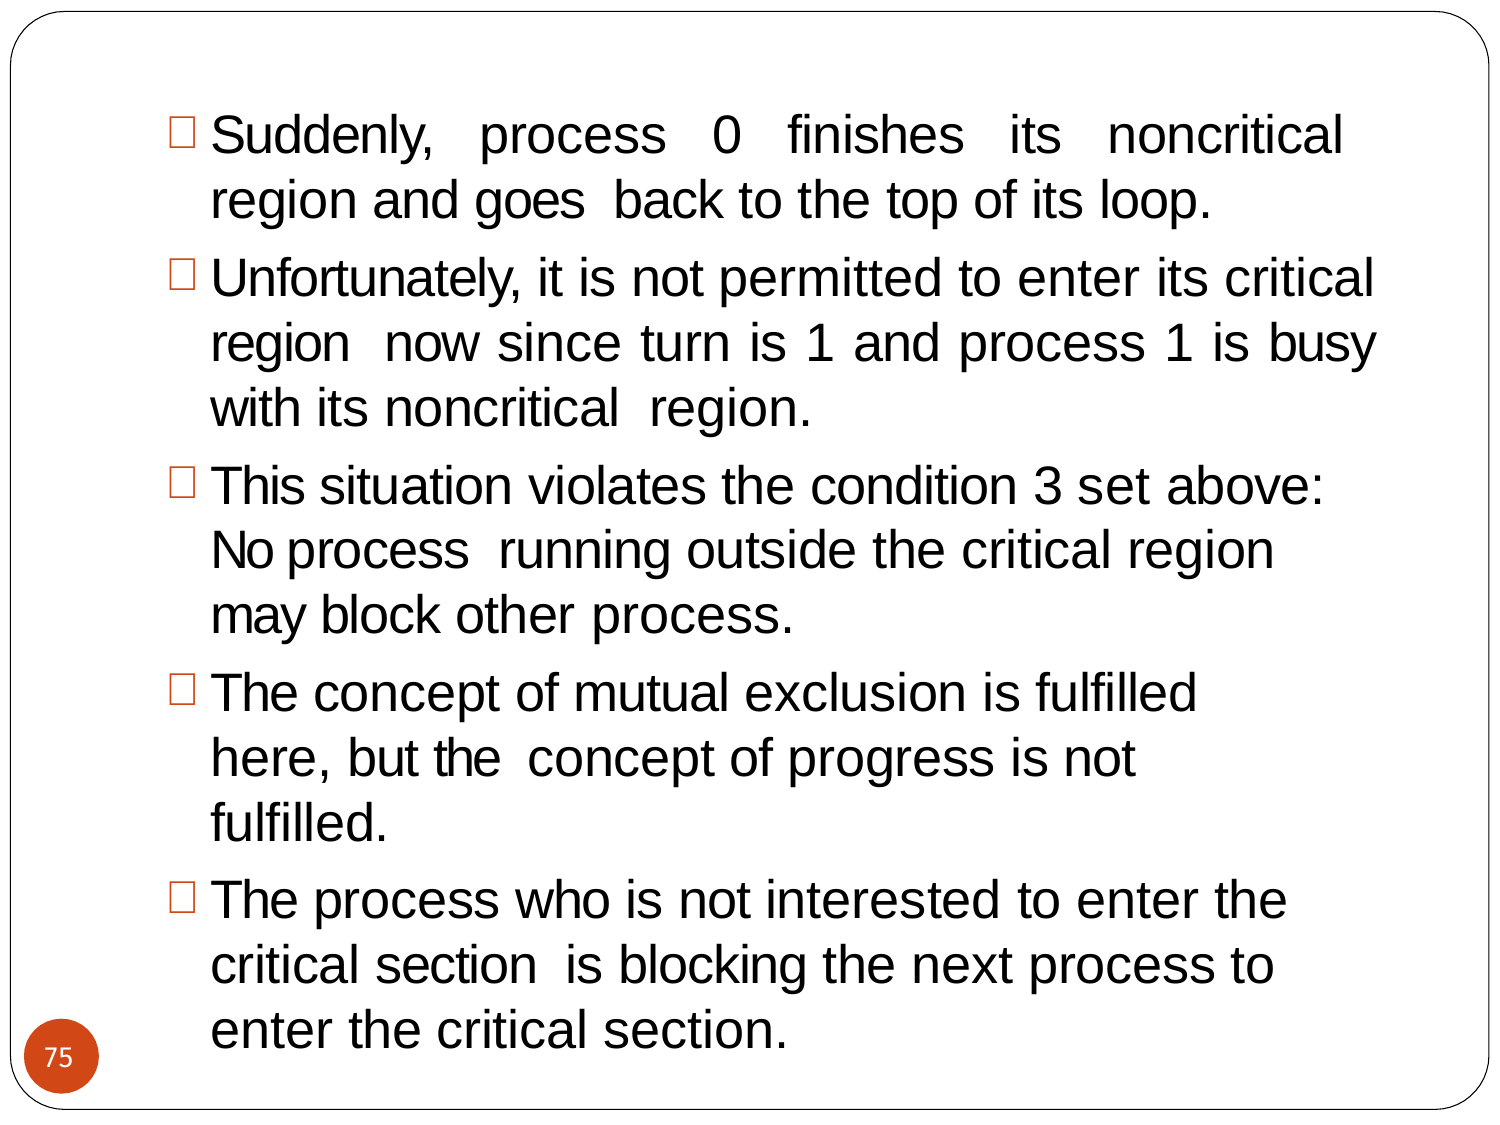

# Suddenly, process 0 finishes its noncritical region and goes  back to the top of its loop.
Unfortunately, it is not permitted to enter its critical region  now since turn is 1 and process 1 is busy with its noncritical  region.
This situation violates the condition 3 set above: No process  running outside the critical region may block other process.
The concept of mutual exclusion is fulfilled here, but the  concept of progress is not fulfilled.
The process who is not interested to enter the critical section  is blocking the next process to enter the critical section.

75